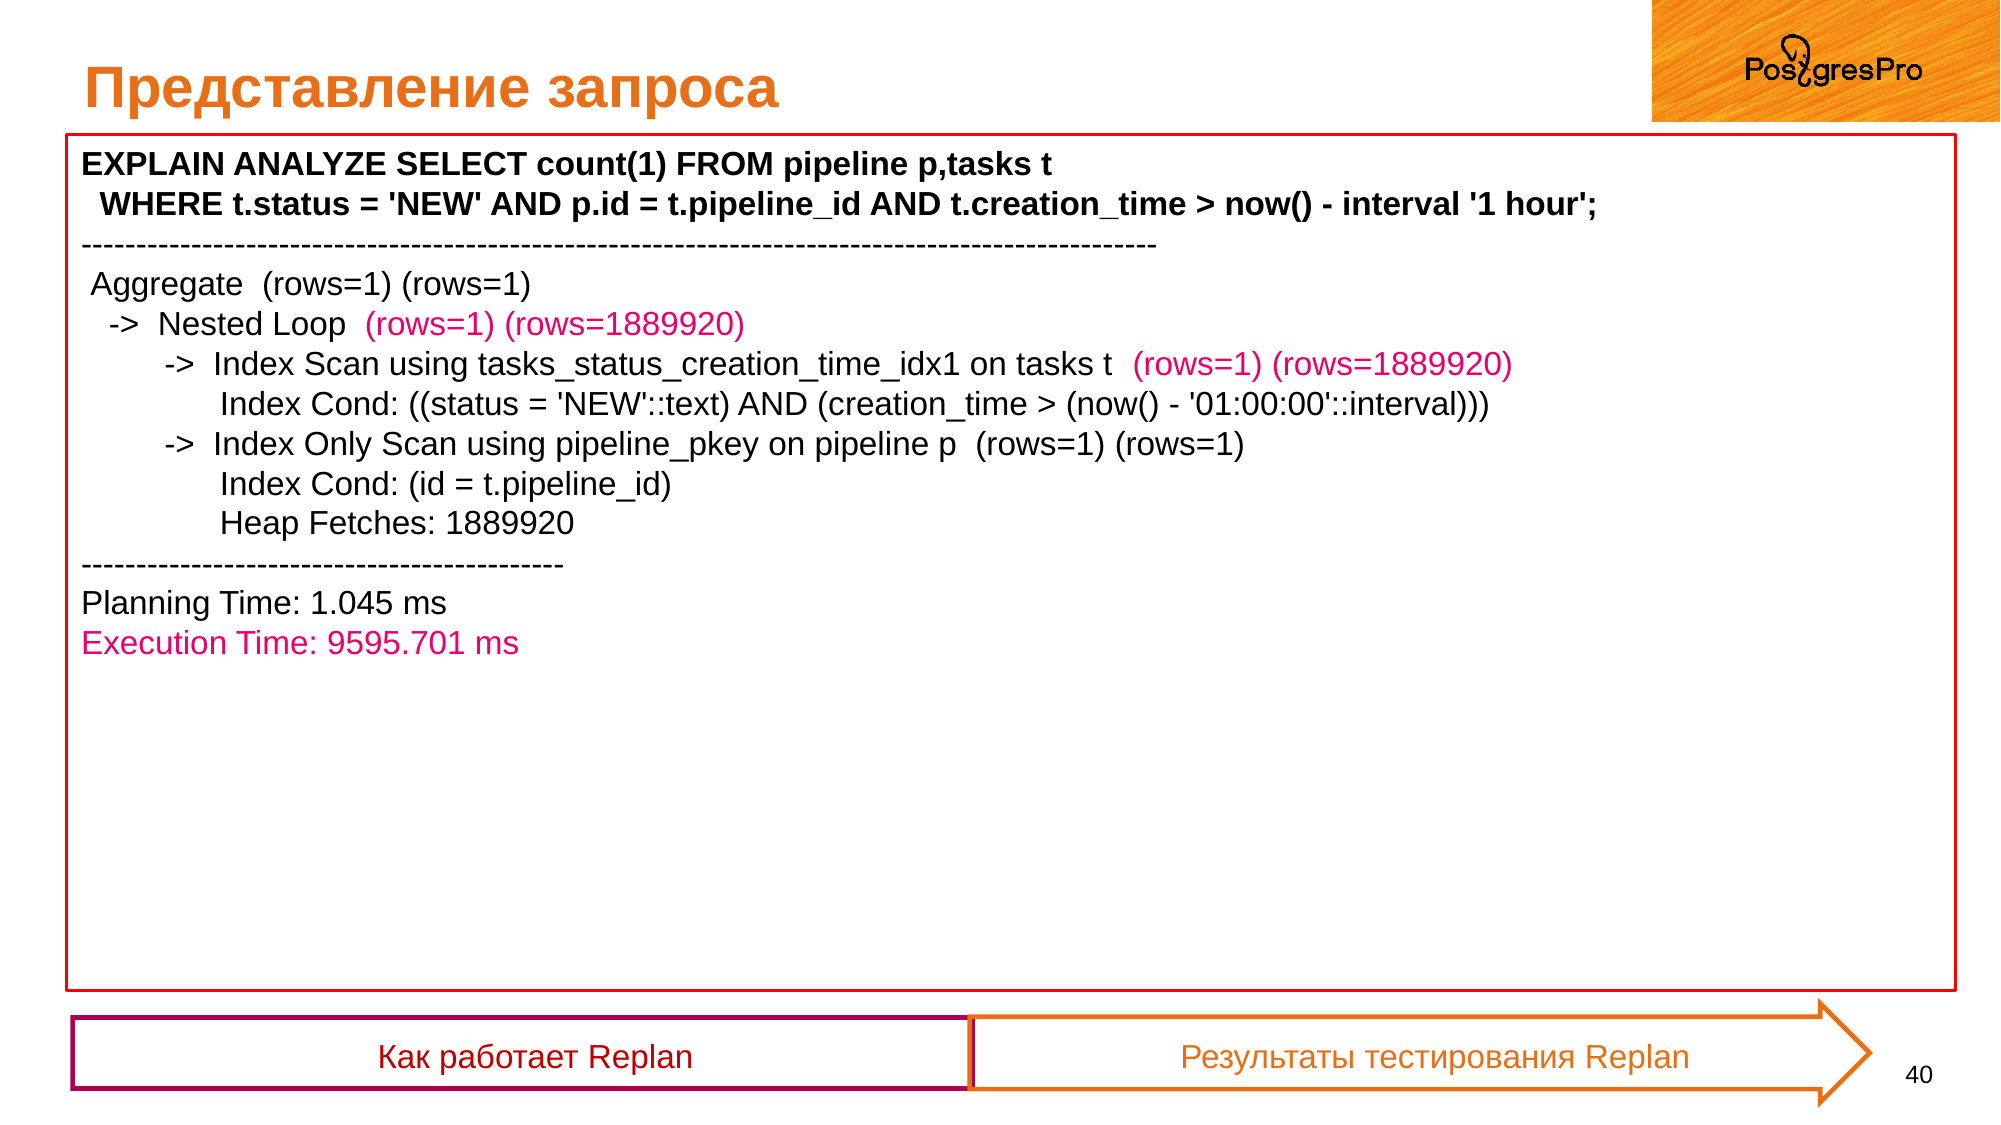

# Представление запроса
EXPLAIN ANALYZE SELECT count(1) FROM pipeline p,tasks t
  WHERE t.status = 'NEW' AND p.id = t.pipeline_id AND t.creation_time > now() - interval '1 hour';
--------------------------------------------------------------------------------------------------
 Aggregate  (rows=1) (rows=1)
   ->  Nested Loop  (rows=1) (rows=1889920)
         ->  Index Scan using tasks_status_creation_time_idx1 on tasks t  (rows=1) (rows=1889920)
               Index Cond: ((status = 'NEW'::text) AND (creation_time > (now() - '01:00:00'::interval)))
         ->  Index Only Scan using pipeline_pkey on pipeline p  (rows=1) (rows=1)
               Index Cond: (id = t.pipeline_id)
               Heap Fetches: 1889920
--------------------------------------------
Planning Time: 1.045 ms
Execution Time: 9595.701 ms
Как работает Replan
Результаты тестирования Replan